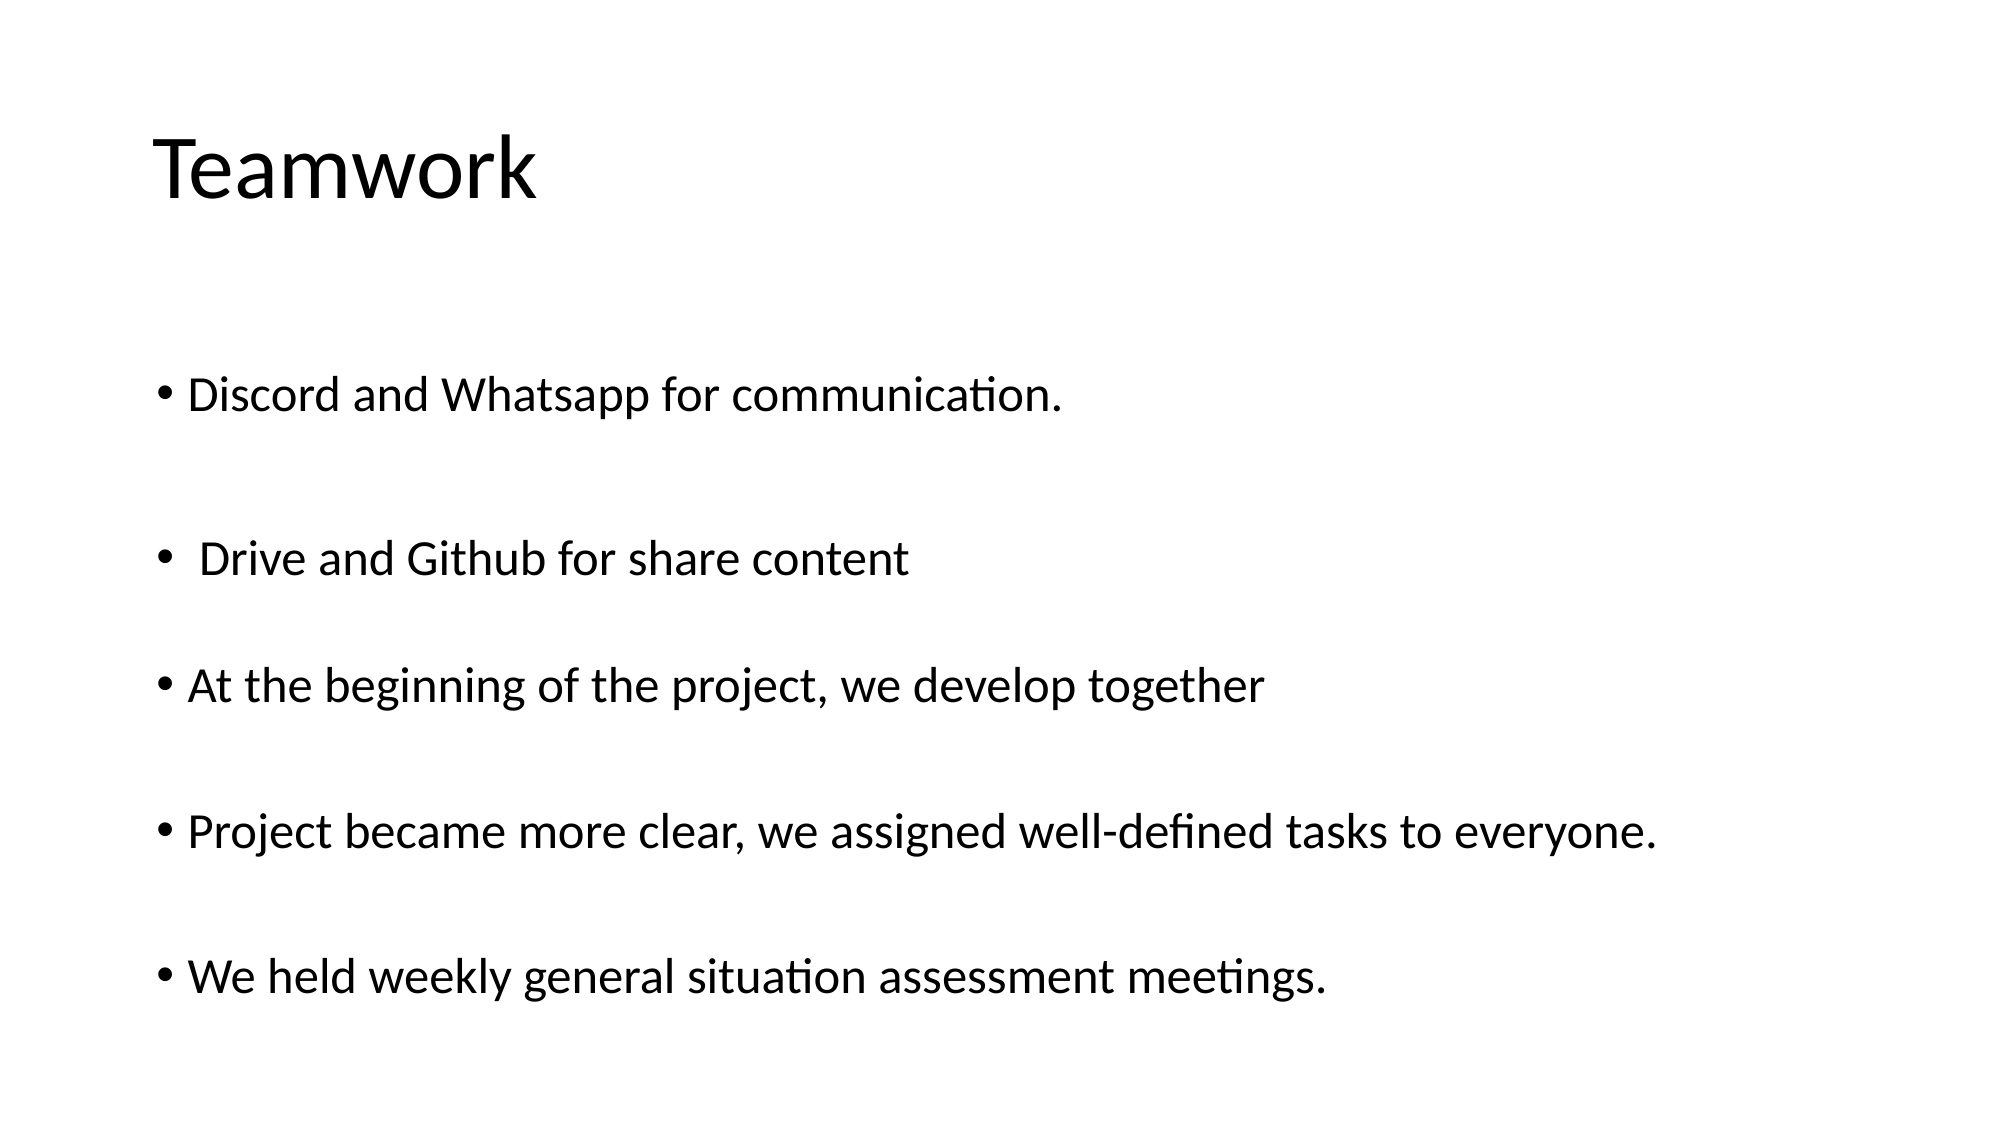

# Teamwork

Discord and Whatsapp for communication.

 Drive and Github for share content

At the beginning of the project, we develop together

Project became more clear, we assigned well-defined tasks to everyone.

We held weekly general situation assessment meetings.